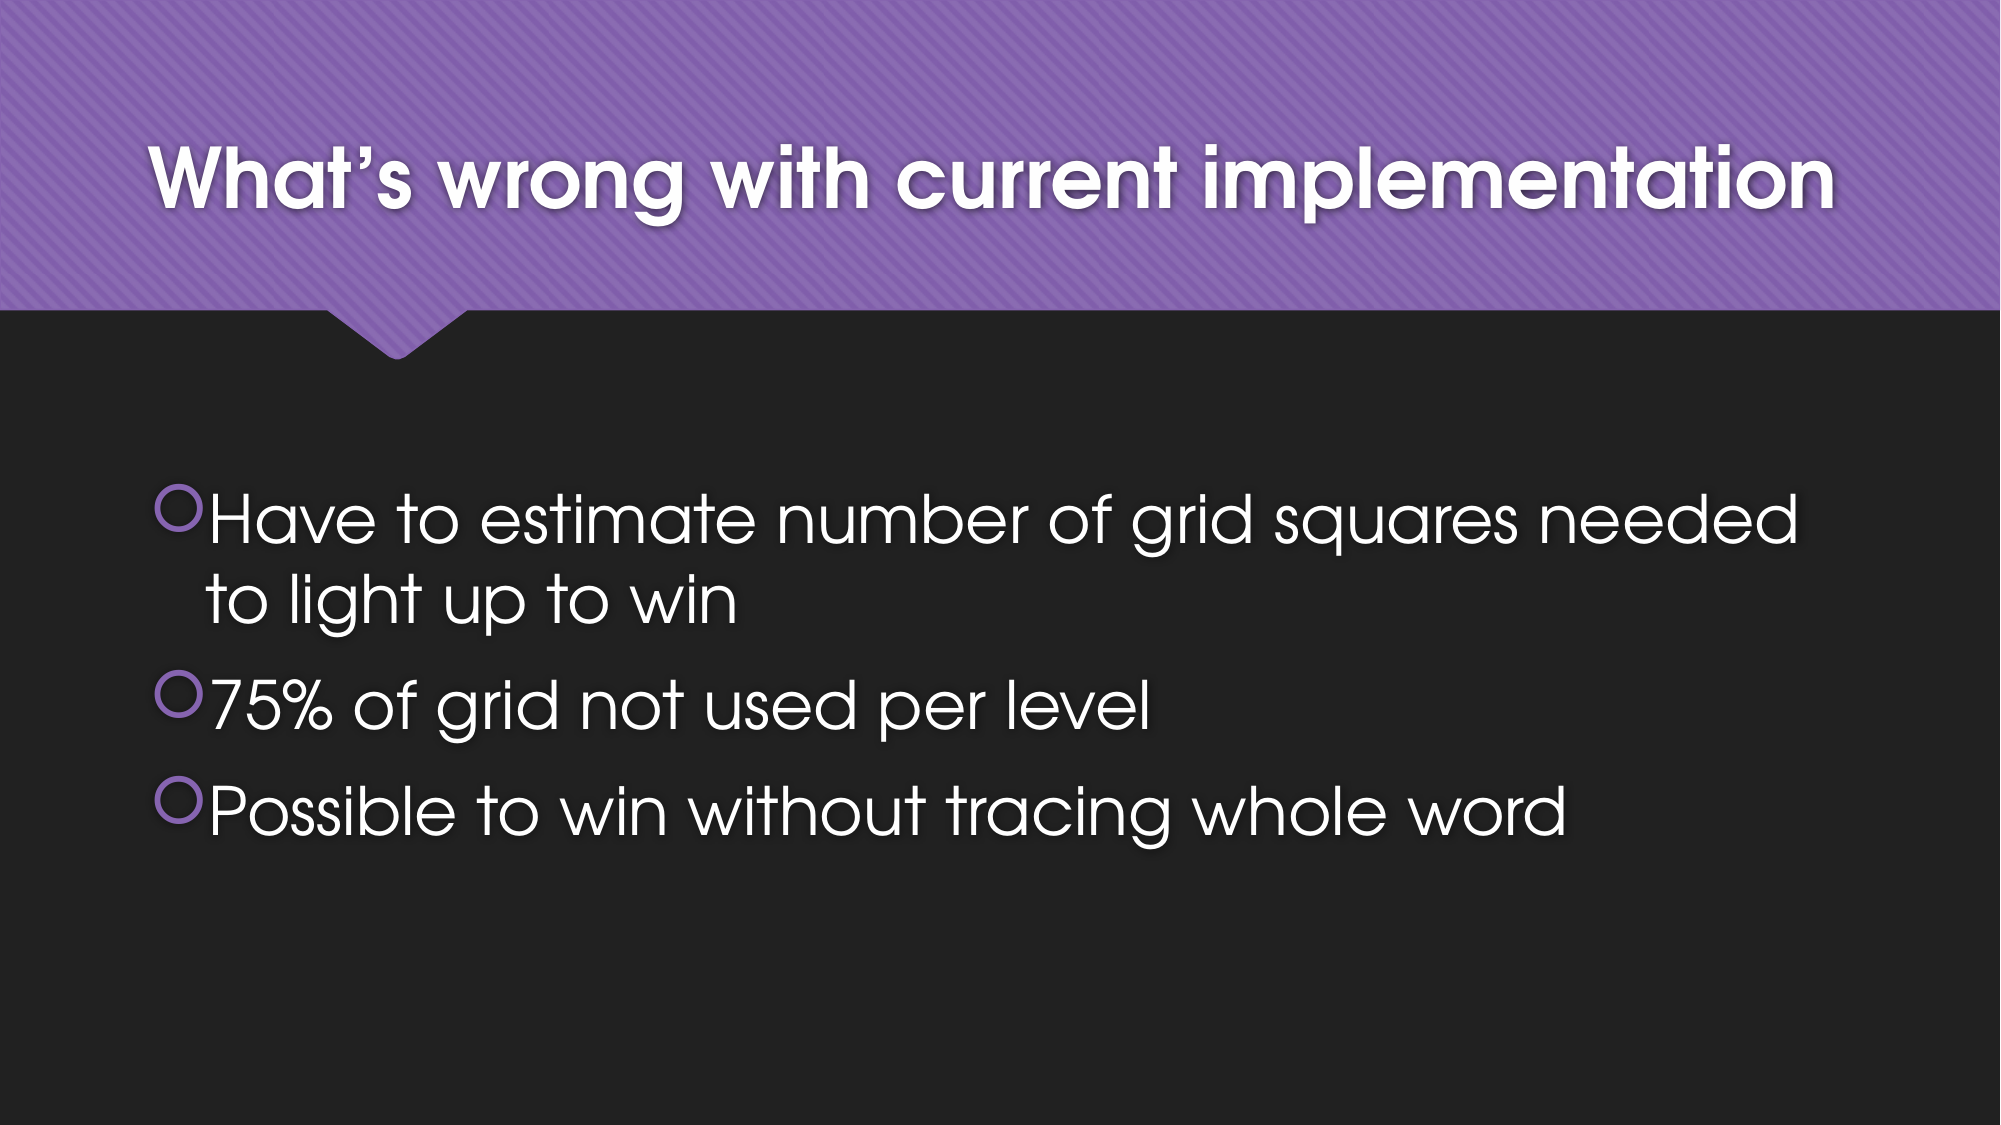

# What’s wrong with current implementation
Have to estimate number of grid squares needed to light up to win
75% of grid not used per level
Possible to win without tracing whole word